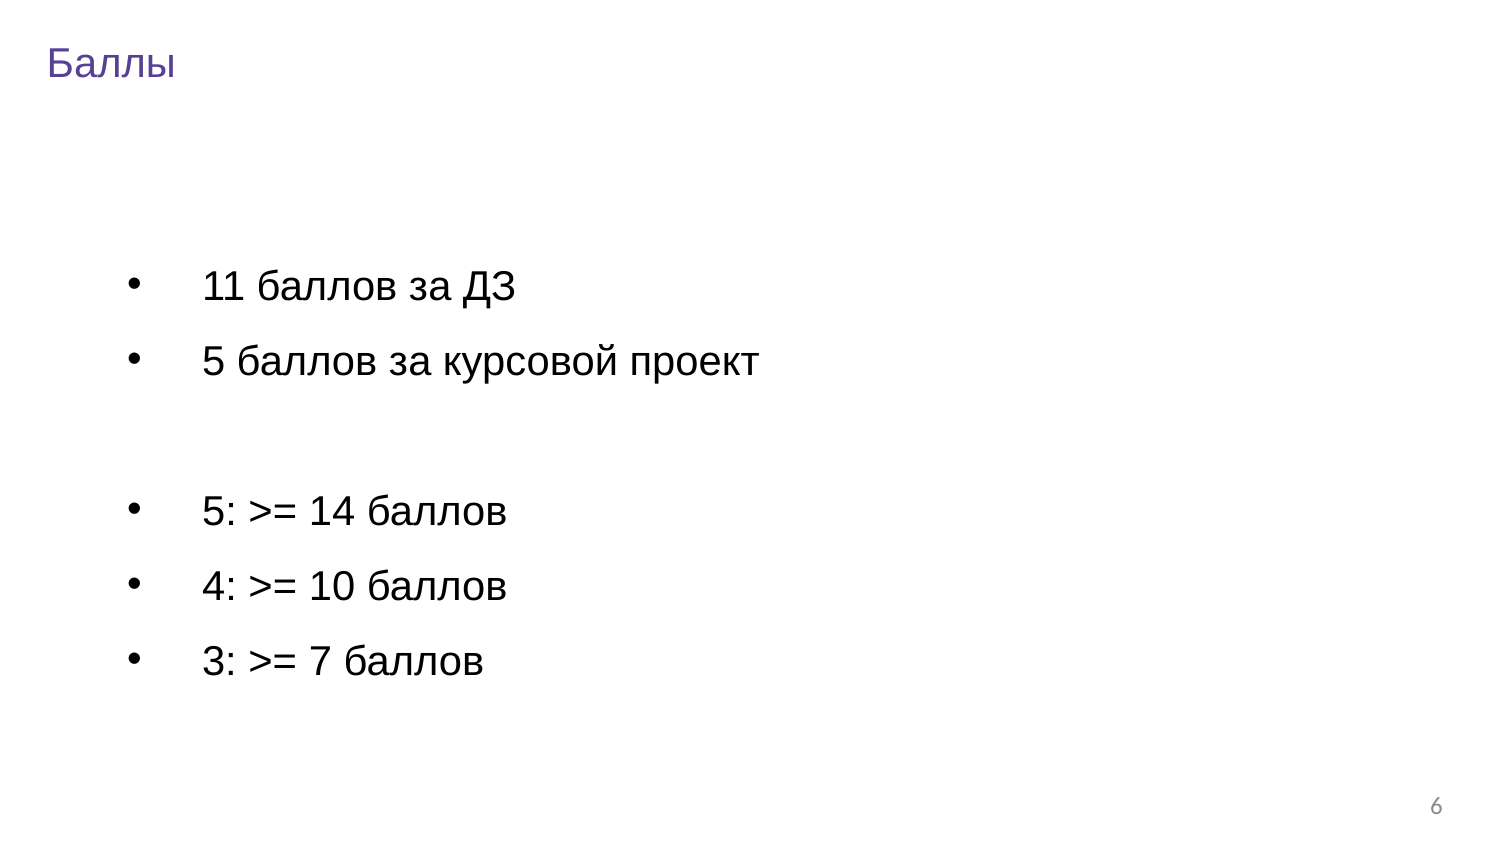

Баллы
11 баллов за ДЗ
5 баллов за курсовой проект

5: >= 14 баллов
4: >= 10 баллов
3: >= 7 баллов
6